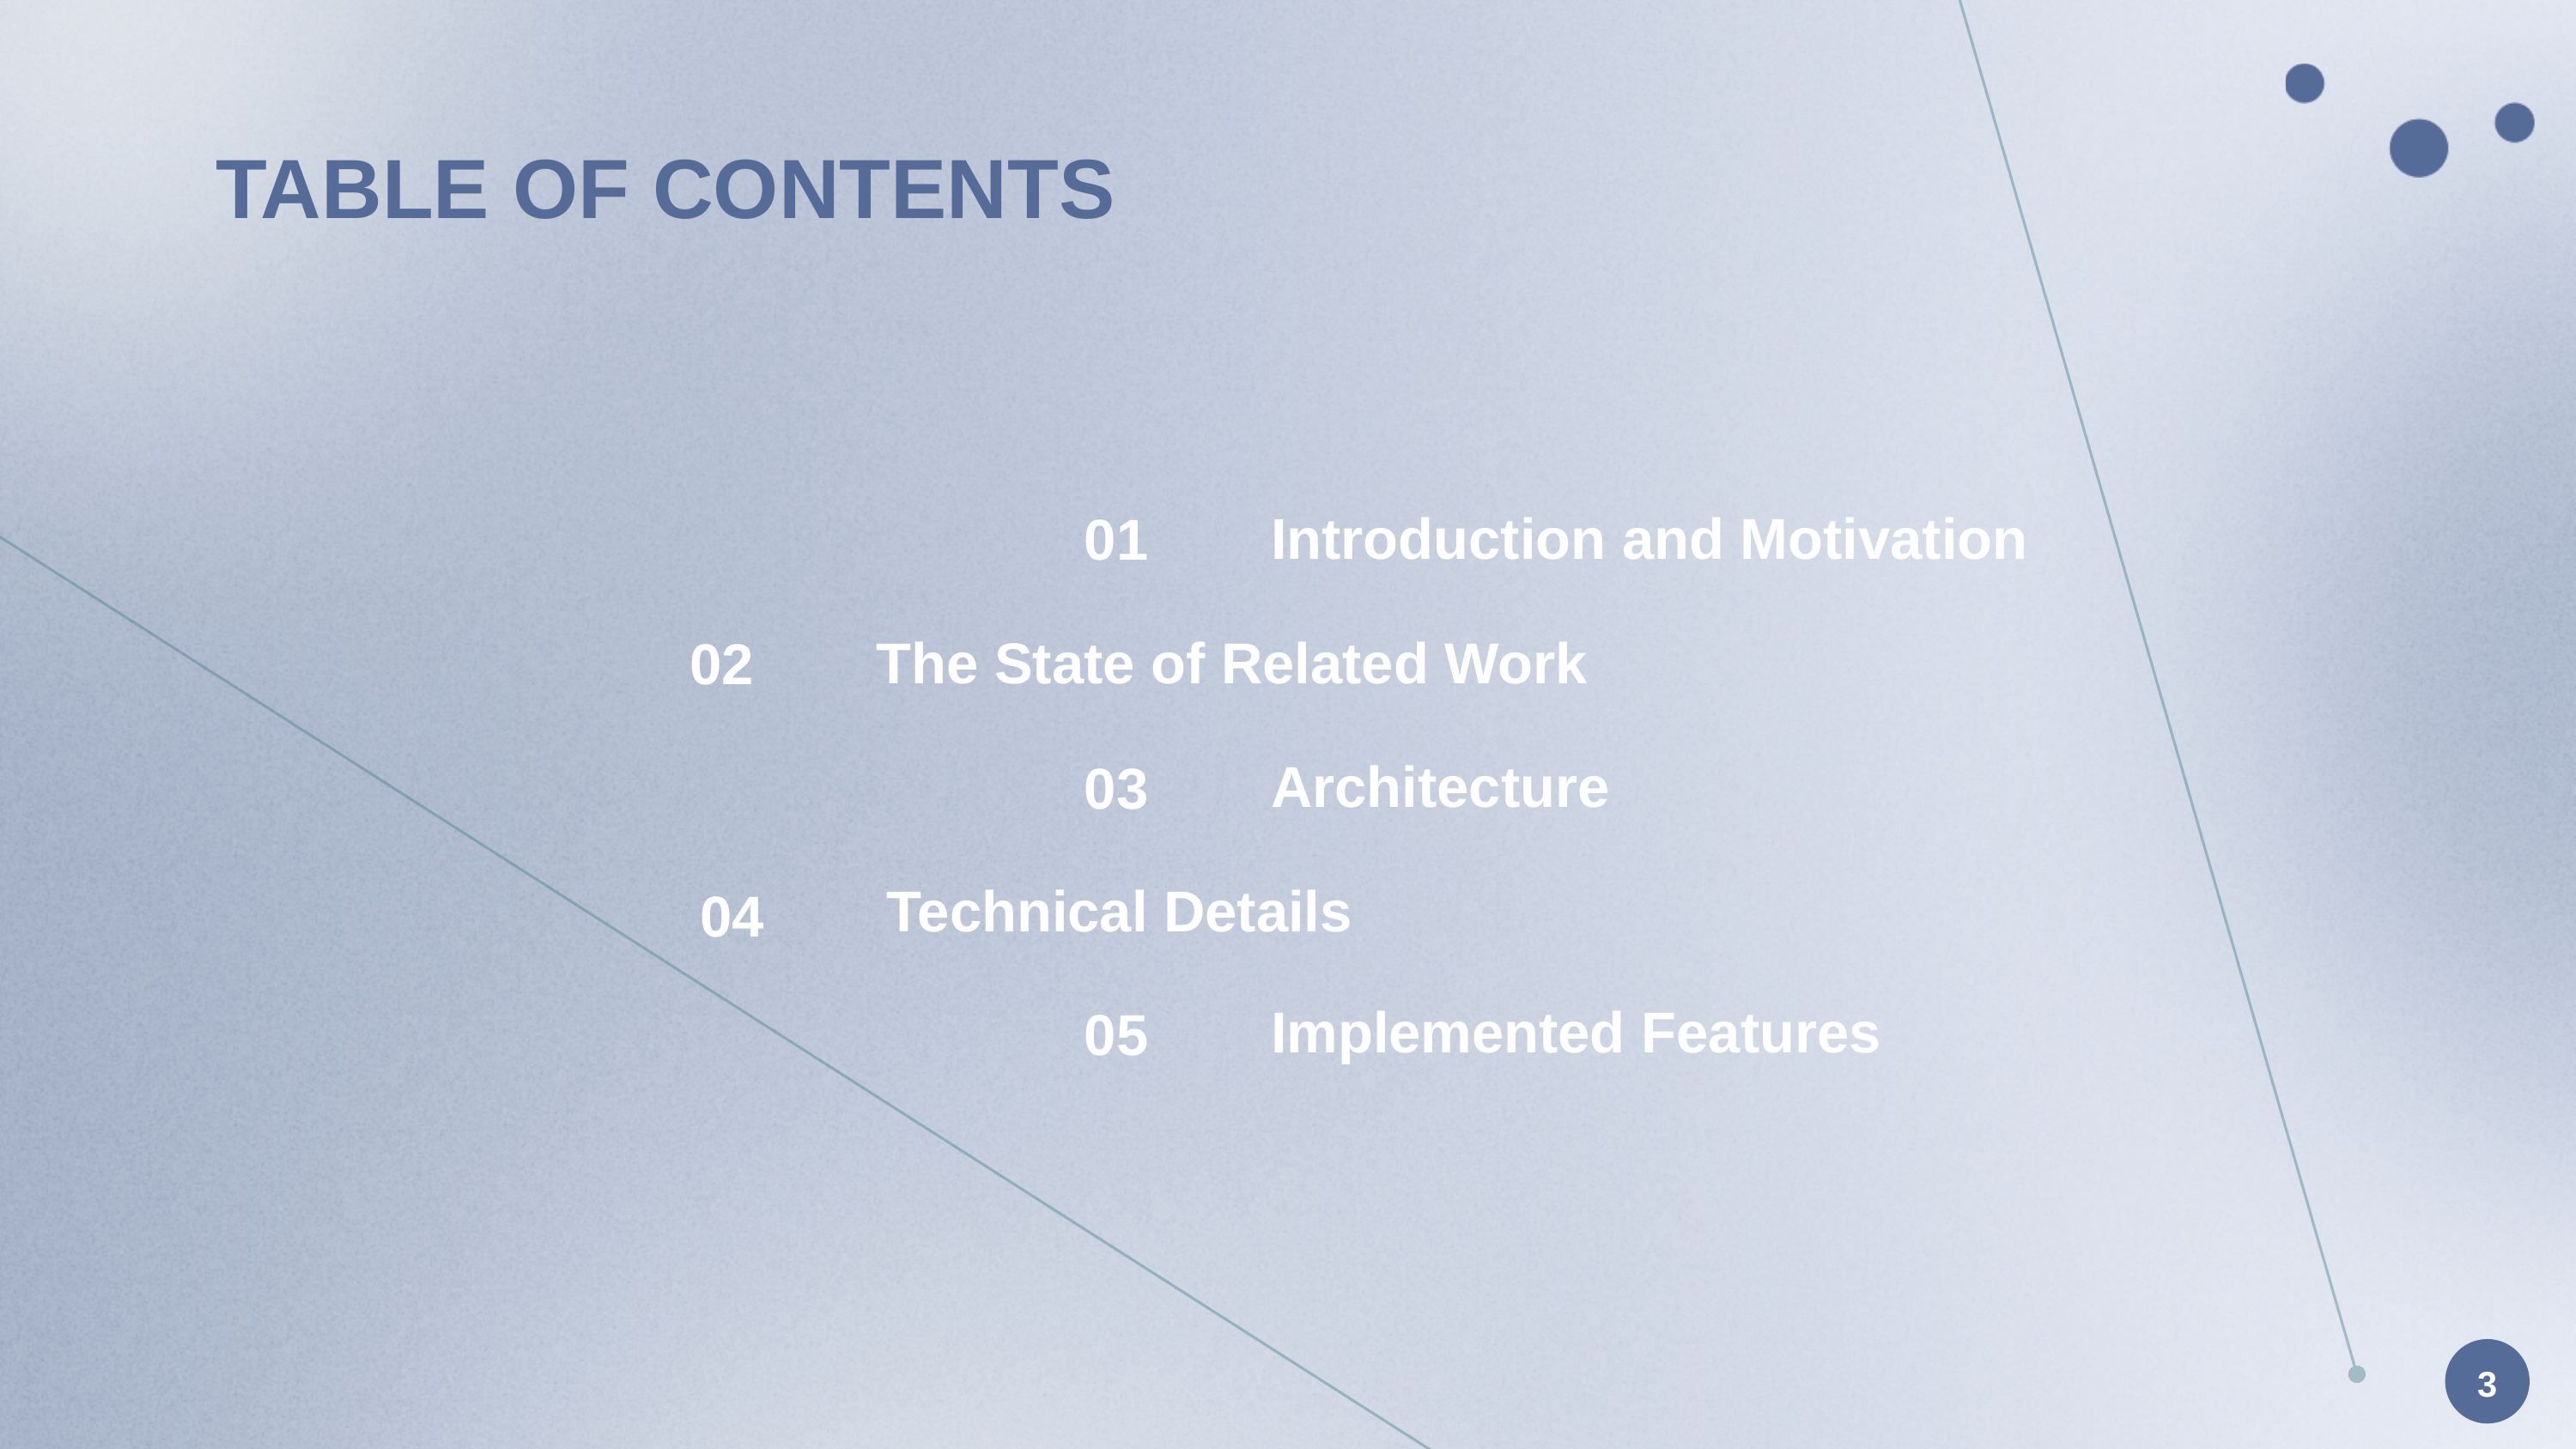

TABLE OF CONTENTS
Introduction and Motivation
01
The State of Related Work
02
Architecture
03
Technical Details
04
Implemented Features
05

3